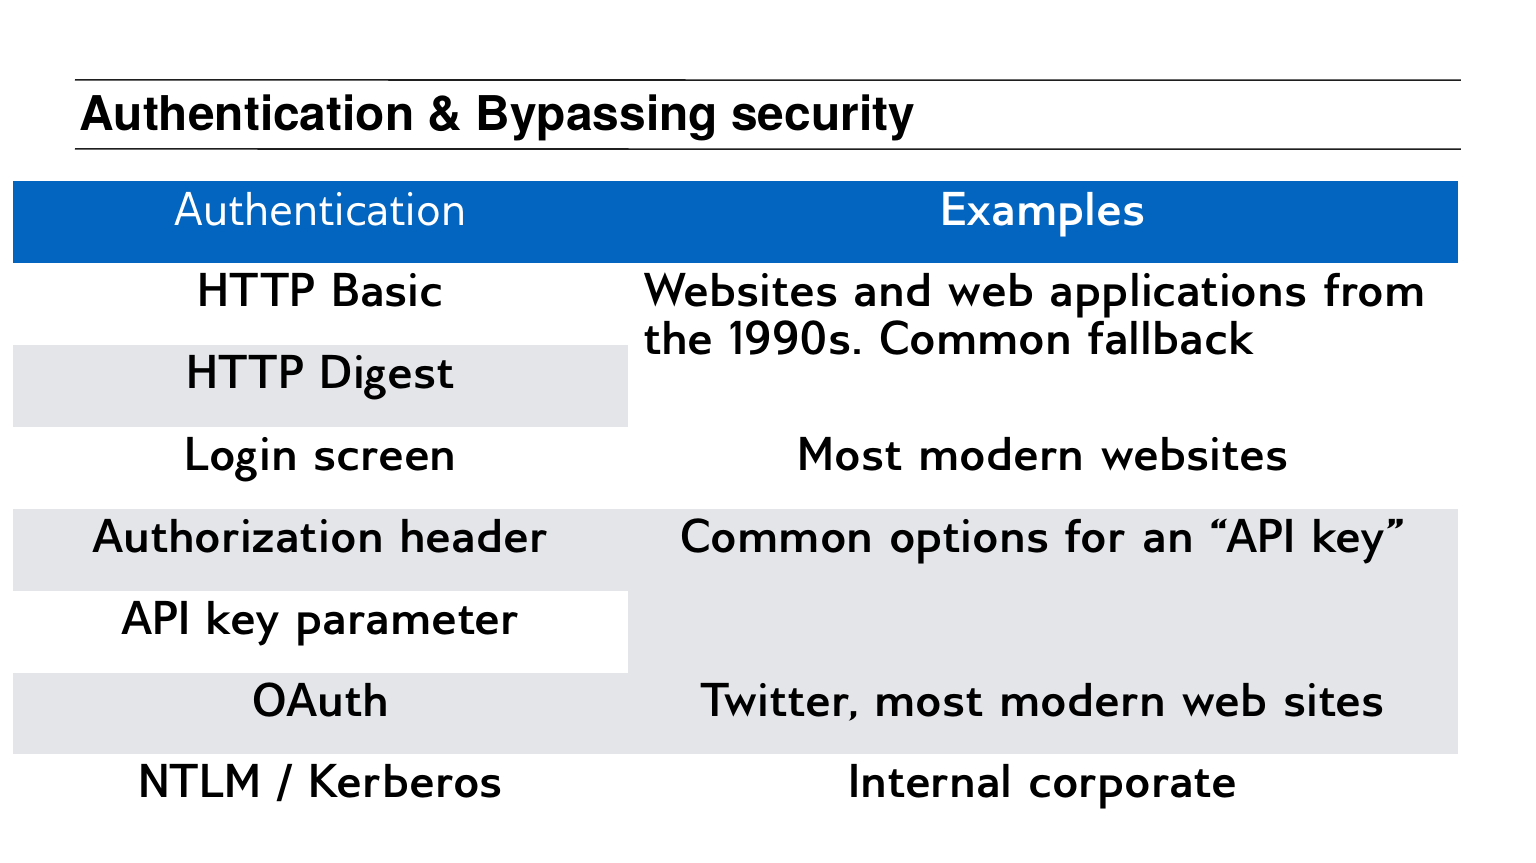

Authentication & Bypassing security
| Authentication | Examples |
| --- | --- |
| HTTP Basic | Websites and web applications from the 1990s. Common fallback |
| HTTP Digest |  |
| Login screen | Most modern websites |
| Authorization header | Common options for an “API key” |
| API key parameter |  |
| OAuth | Twitter, most modern web sites |
| NTLM / Kerberos | Internal corporate |